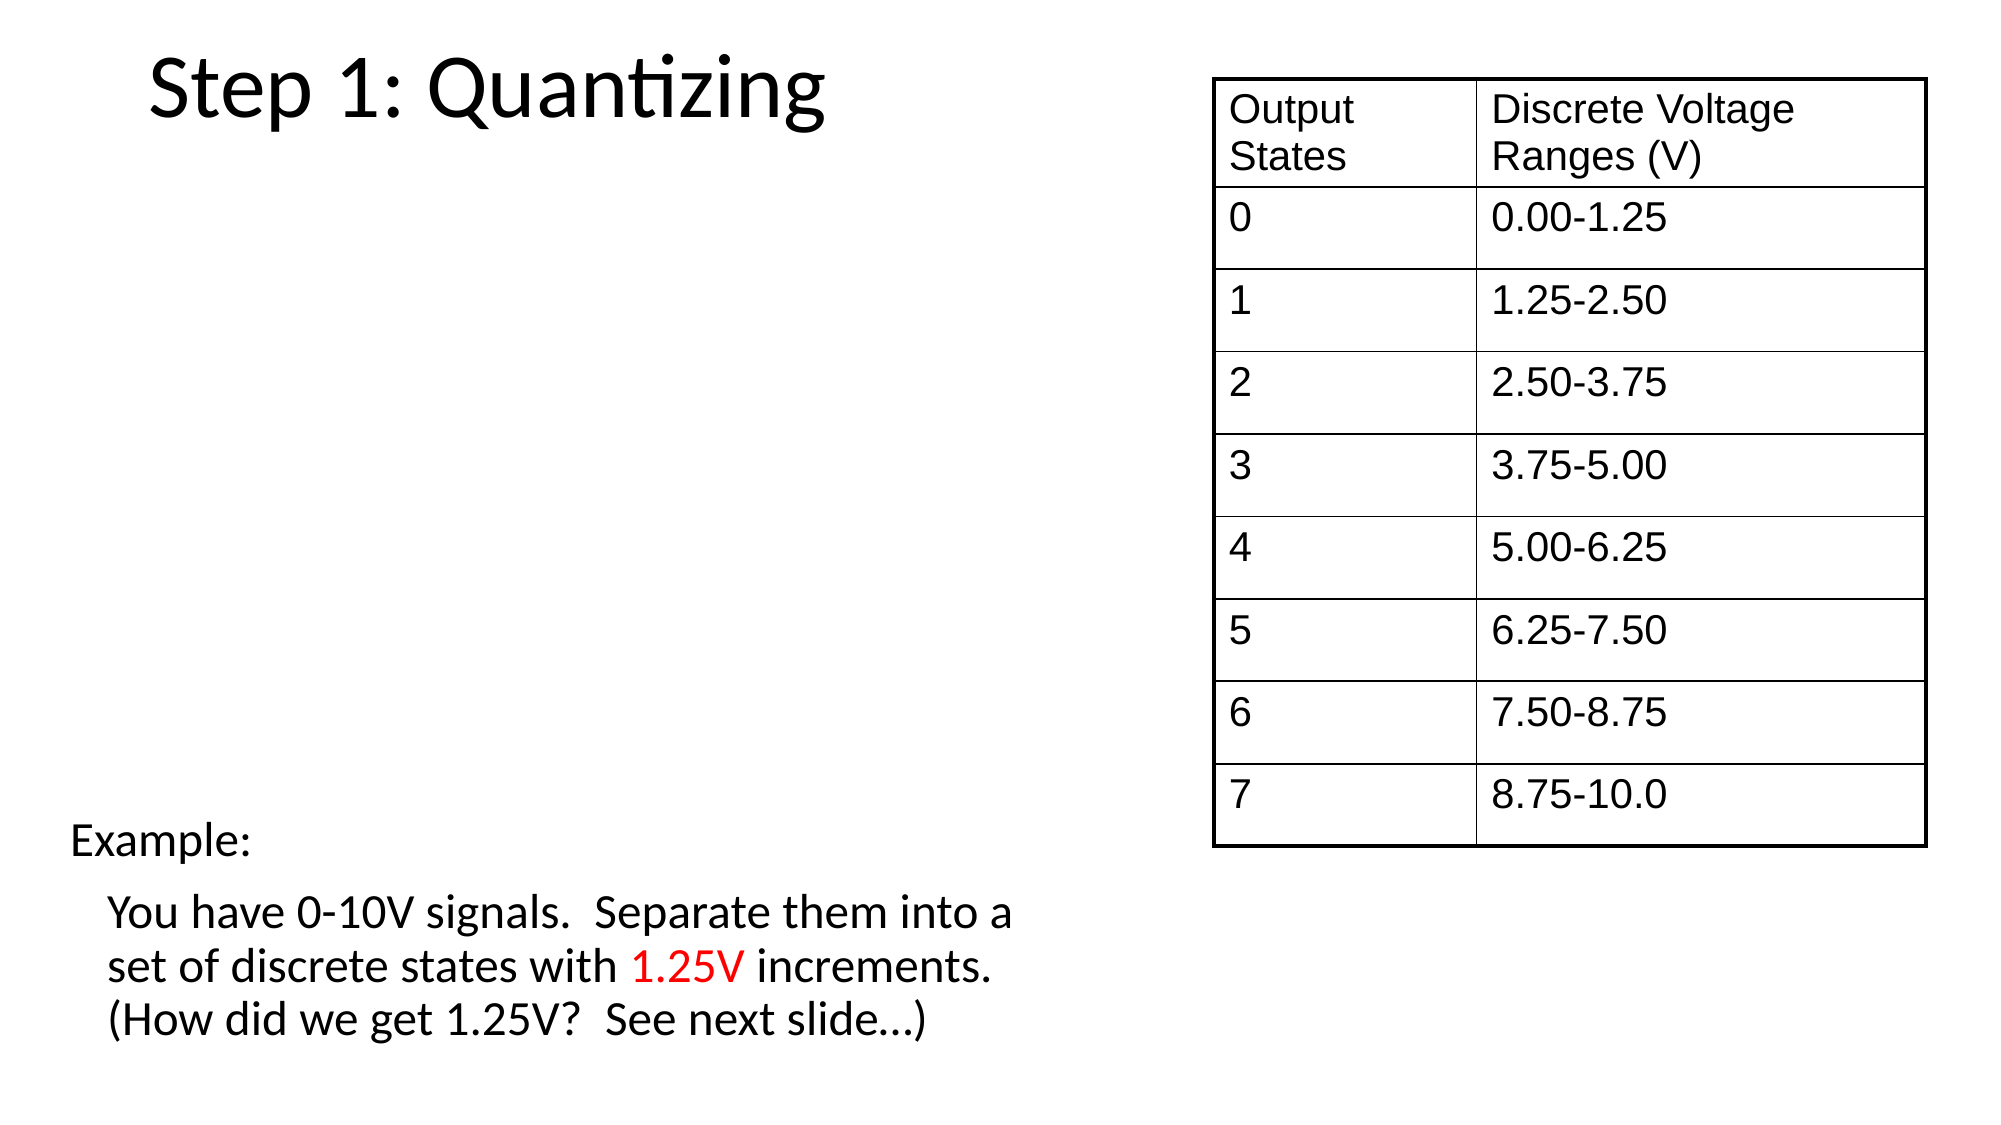

# Step 1: Quantizing
| Output States | Discrete Voltage Ranges (V) |
| --- | --- |
| 0 | 0.00-1.25 |
| 1 | 1.25-2.50 |
| 2 | 2.50-3.75 |
| 3 | 3.75-5.00 |
| 4 | 5.00-6.25 |
| 5 | 6.25-7.50 |
| 6 | 7.50-8.75 |
| 7 | 8.75-10.0 |
Example:
	You have 0-10V signals.  Separate them into a set of discrete states with 1.25V increments.  (How did we get 1.25V?  See next slide…)